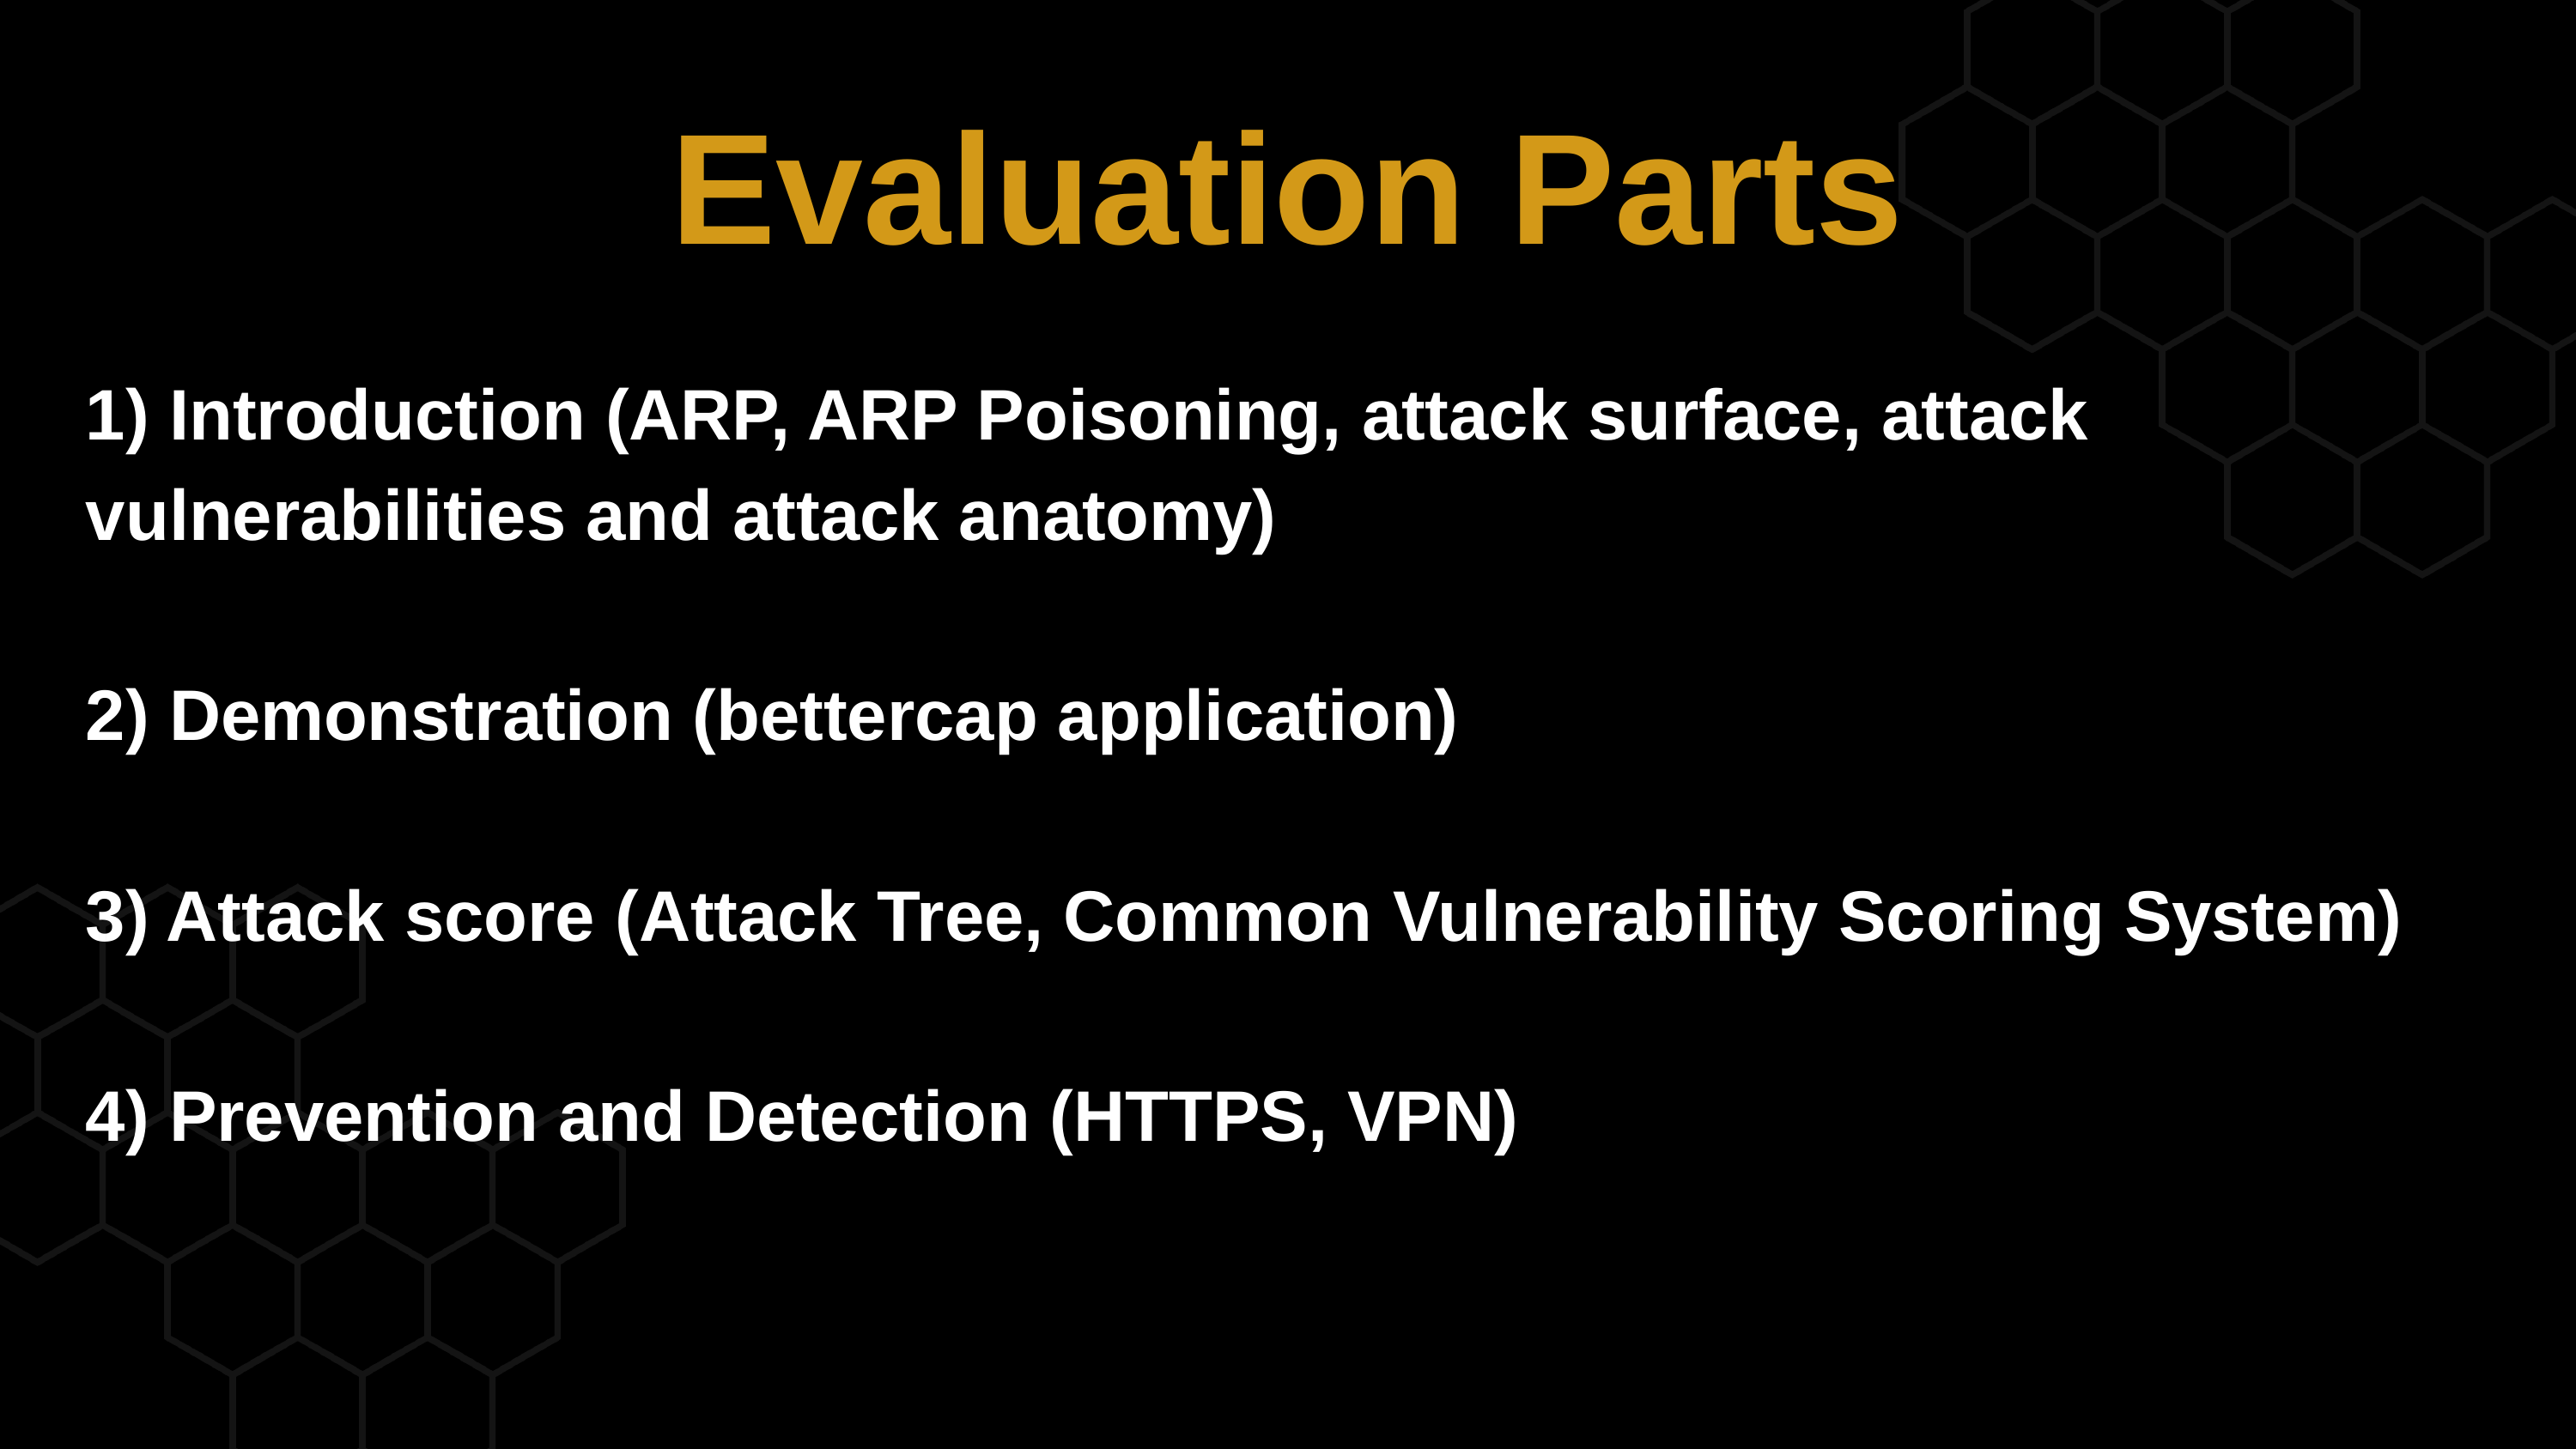

Evaluation Parts
1) Introduction (ARP, ARP Poisoning, attack surface, attack vulnerabilities and attack anatomy)

2) Demonstration (bettercap application)

3) Attack score (Attack Tree, Common Vulnerability Scoring System)

4) Prevention and Detection (HTTPS, VPN)